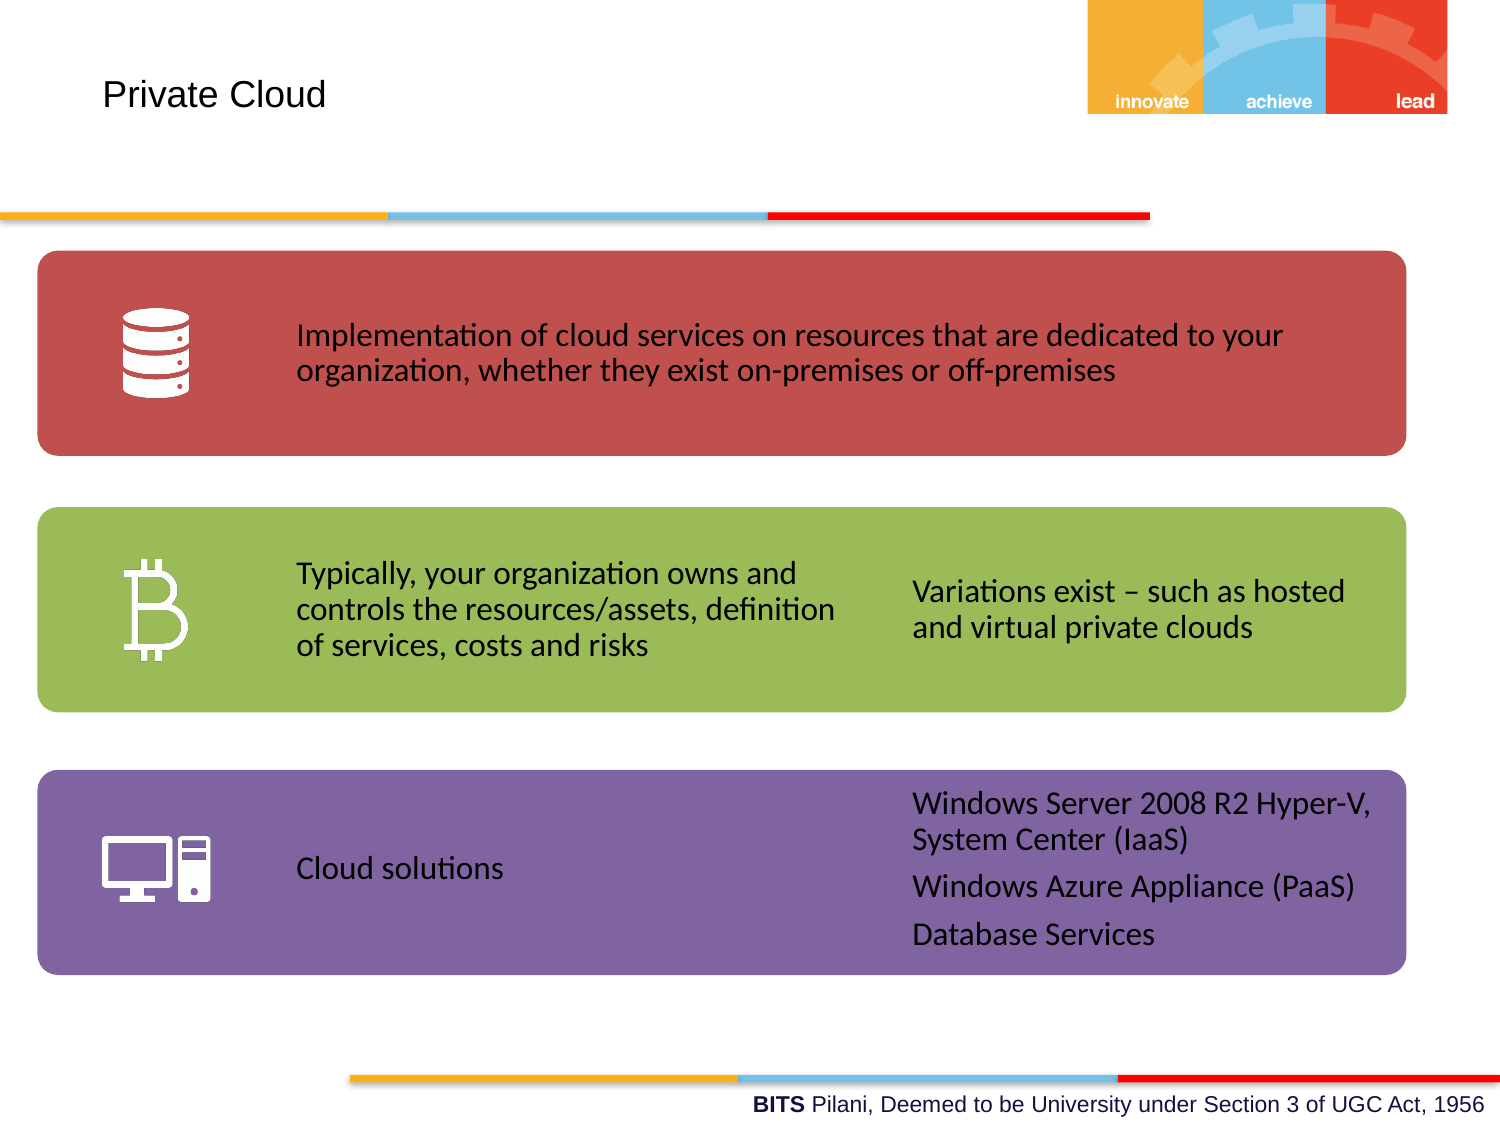

Private Cloud
Implementation of cloud services on resources that are dedicated to your organization, whether they exist on-premises or off-premises
Typically, your organization owns and controls the resources/assets, definition of services, costs and risks
Variations exist – such as hosted and virtual private clouds
Cloud solutions
Windows Server 2008 R2 Hyper-V, System Center (IaaS)
Windows Azure Appliance (PaaS)
Database Services